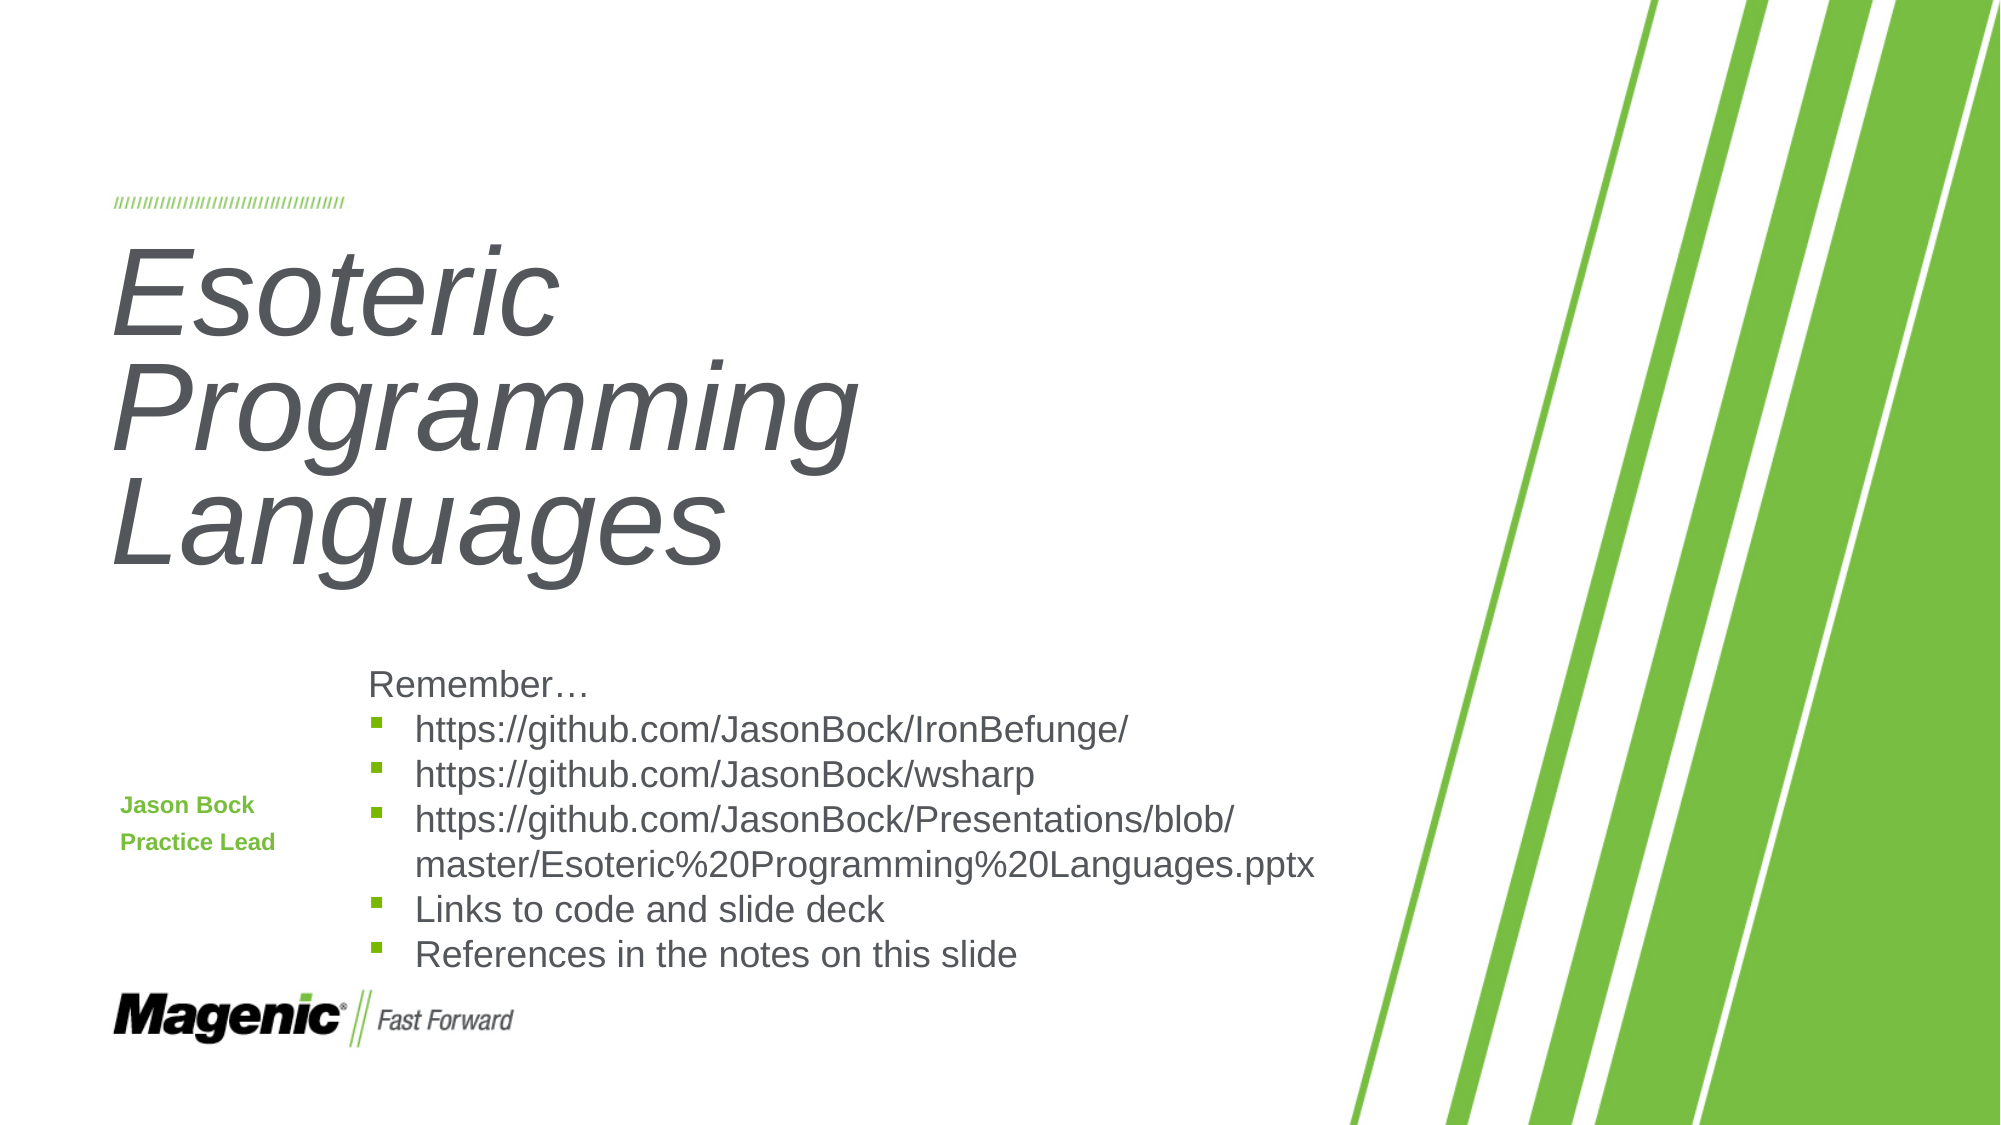

# Esoteric Programming Languages

Remember…
https://github.com/JasonBock/IronBefunge/
https://github.com/JasonBock/wsharp
https://github.com/JasonBock/Presentations/blob/master/Esoteric%20Programming%20Languages.pptx
Links to code and slide deck
References in the notes on this slide
Jason Bock
Practice Lead